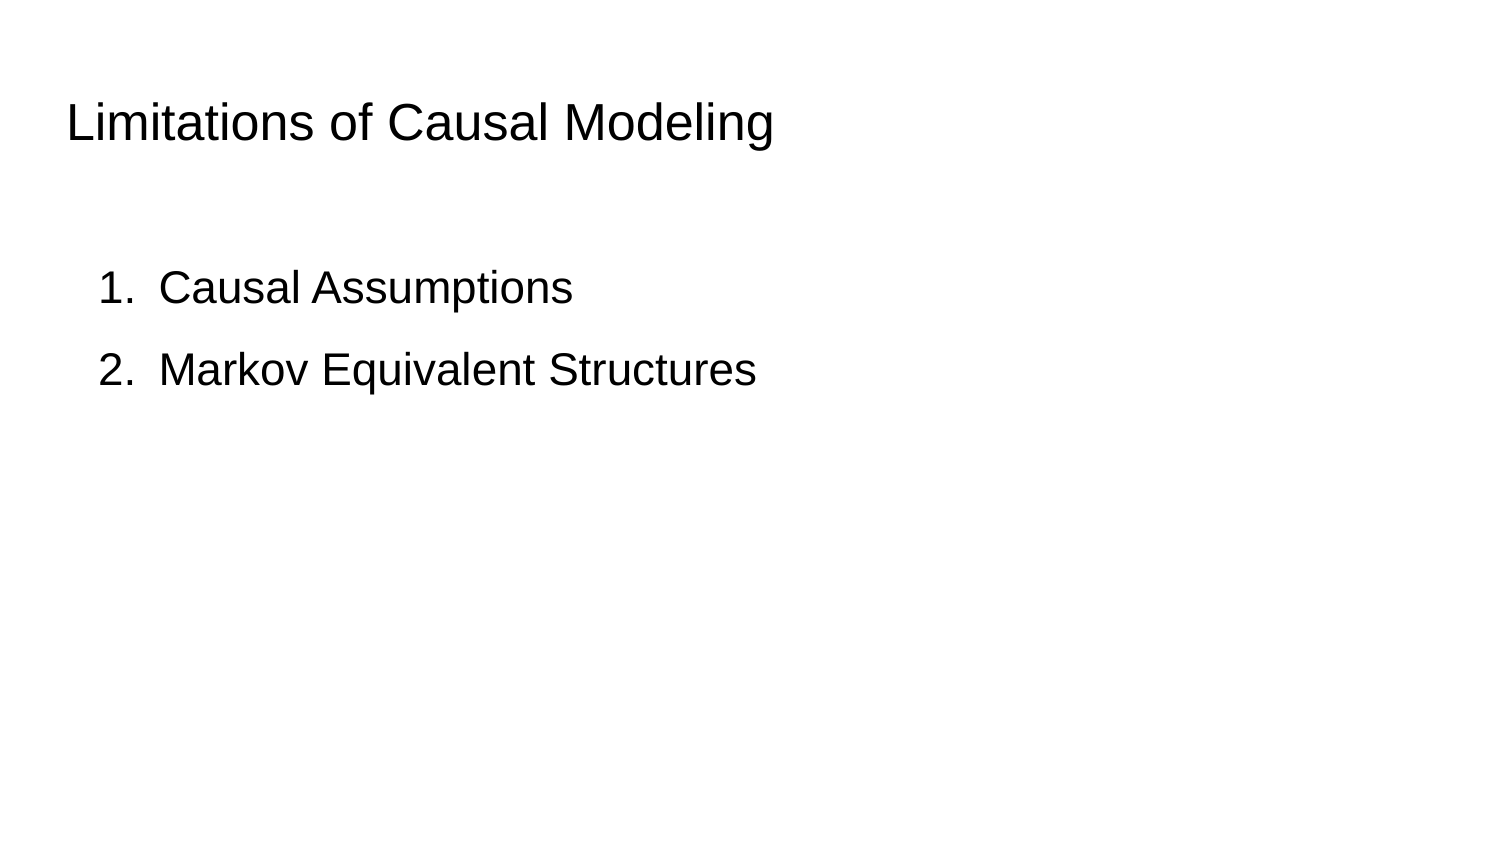

# Limitations of Causal Modeling
Causal Assumptions
Markov Equivalent Structures